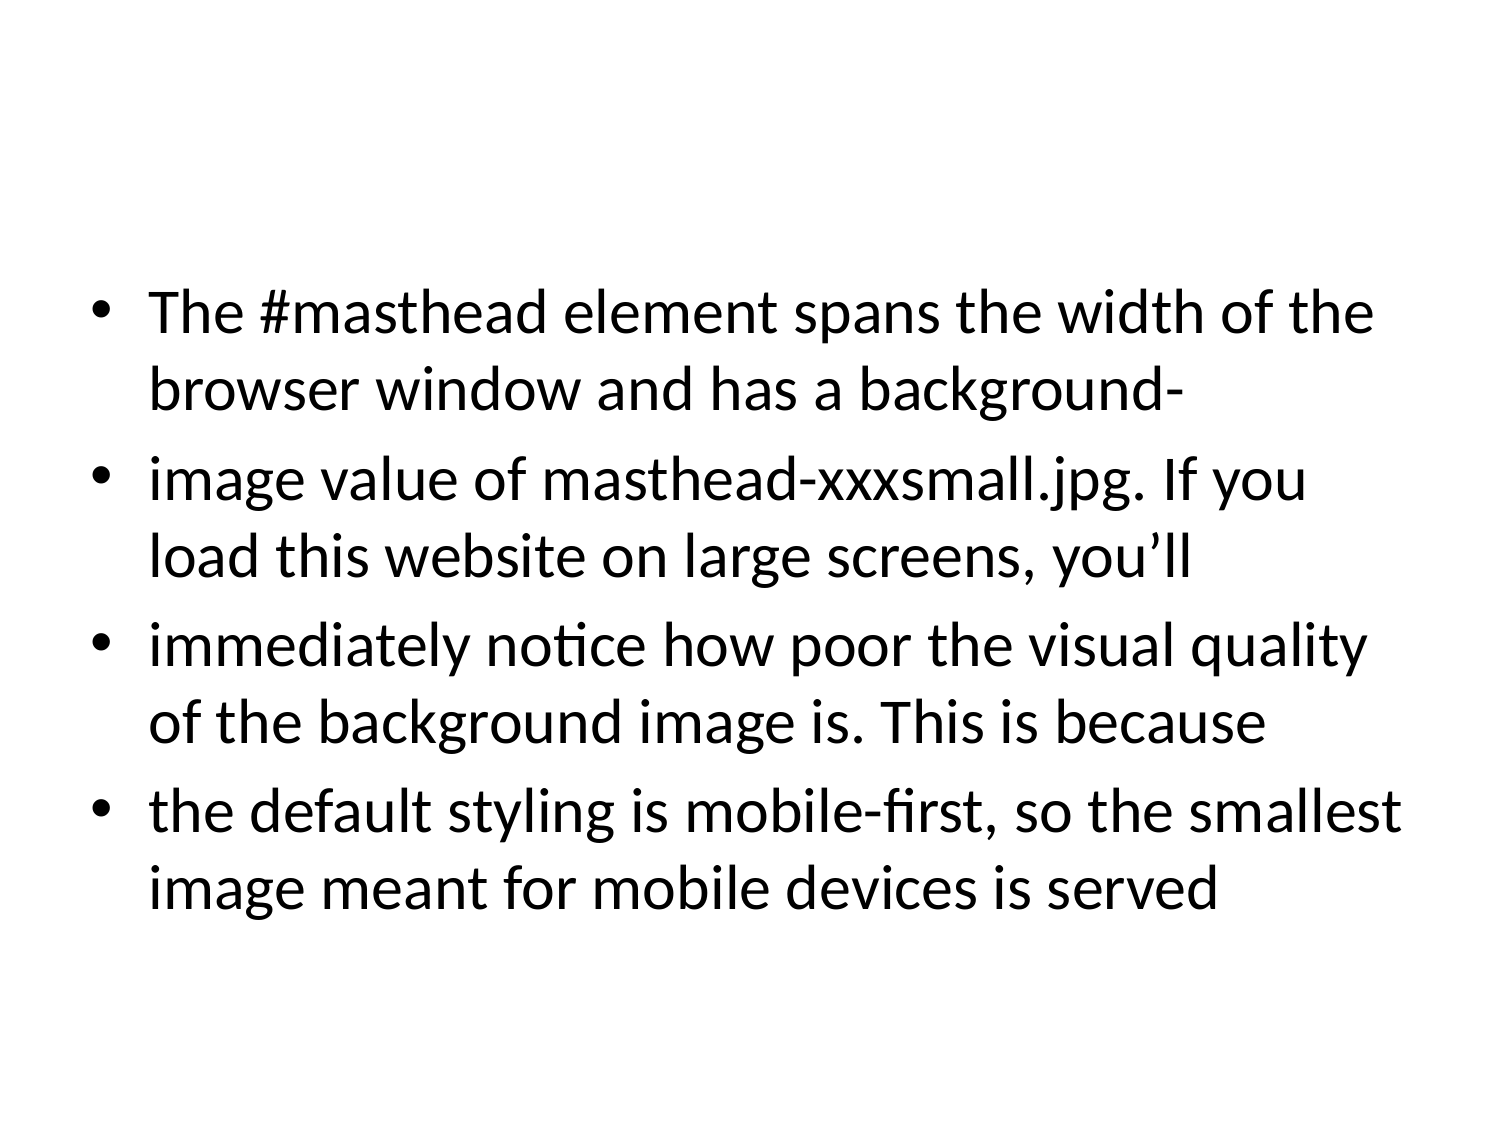

#
The #masthead element spans the width of the browser window and has a background-
image value of masthead-xxxsmall.jpg. If you load this website on large screens, you’ll
immediately notice how poor the visual quality of the background image is. This is because
the default styling is mobile-first, so the smallest image meant for mobile devices is served